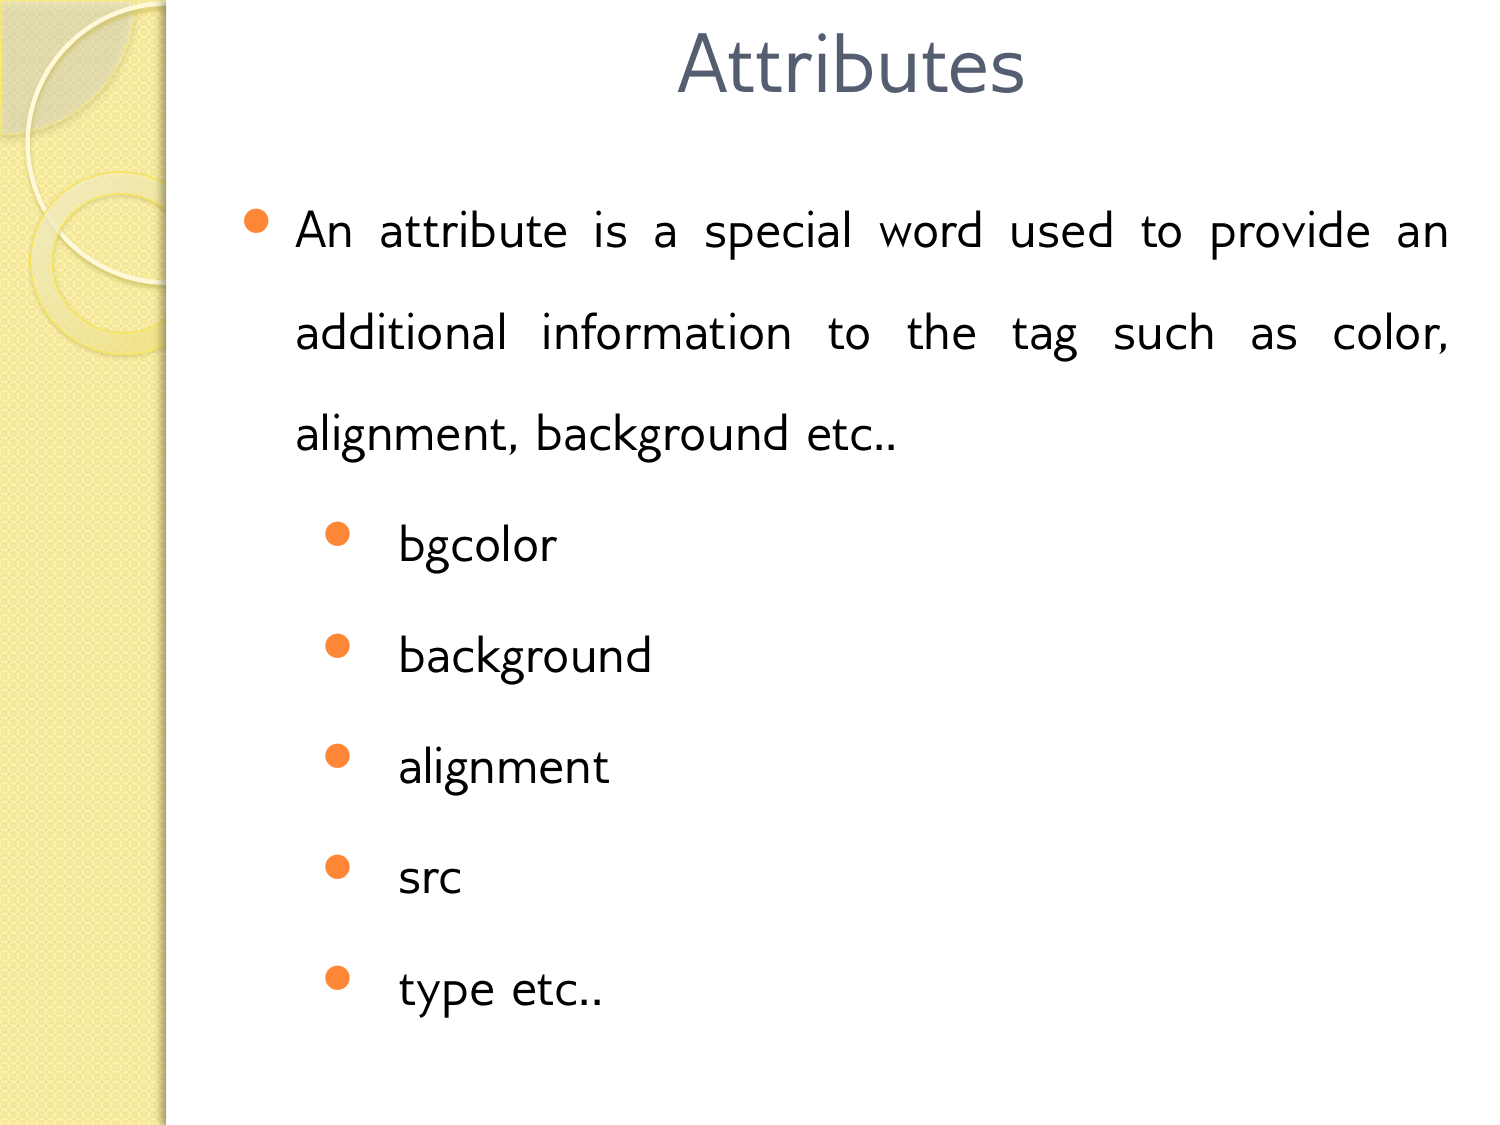

# Attributes
An attribute is a special word used to provide an additional information to the tag such as color, alignment, background etc..
bgcolor
background
alignment
src
type etc..